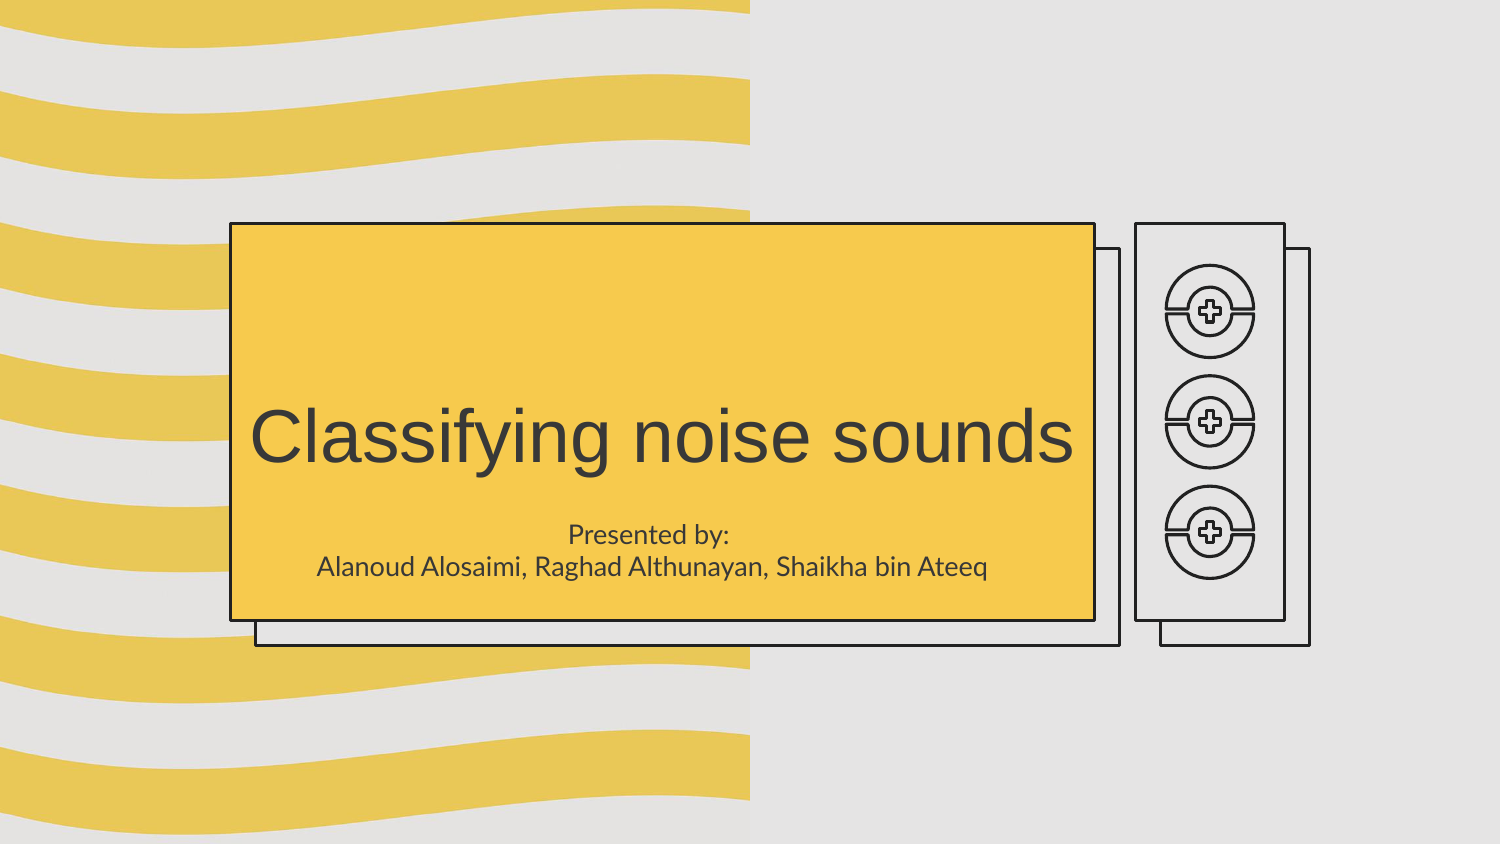

# Classifying noise sounds
Presented by:
Alanoud Alosaimi, Raghad Althunayan, Shaikha bin Ateeq